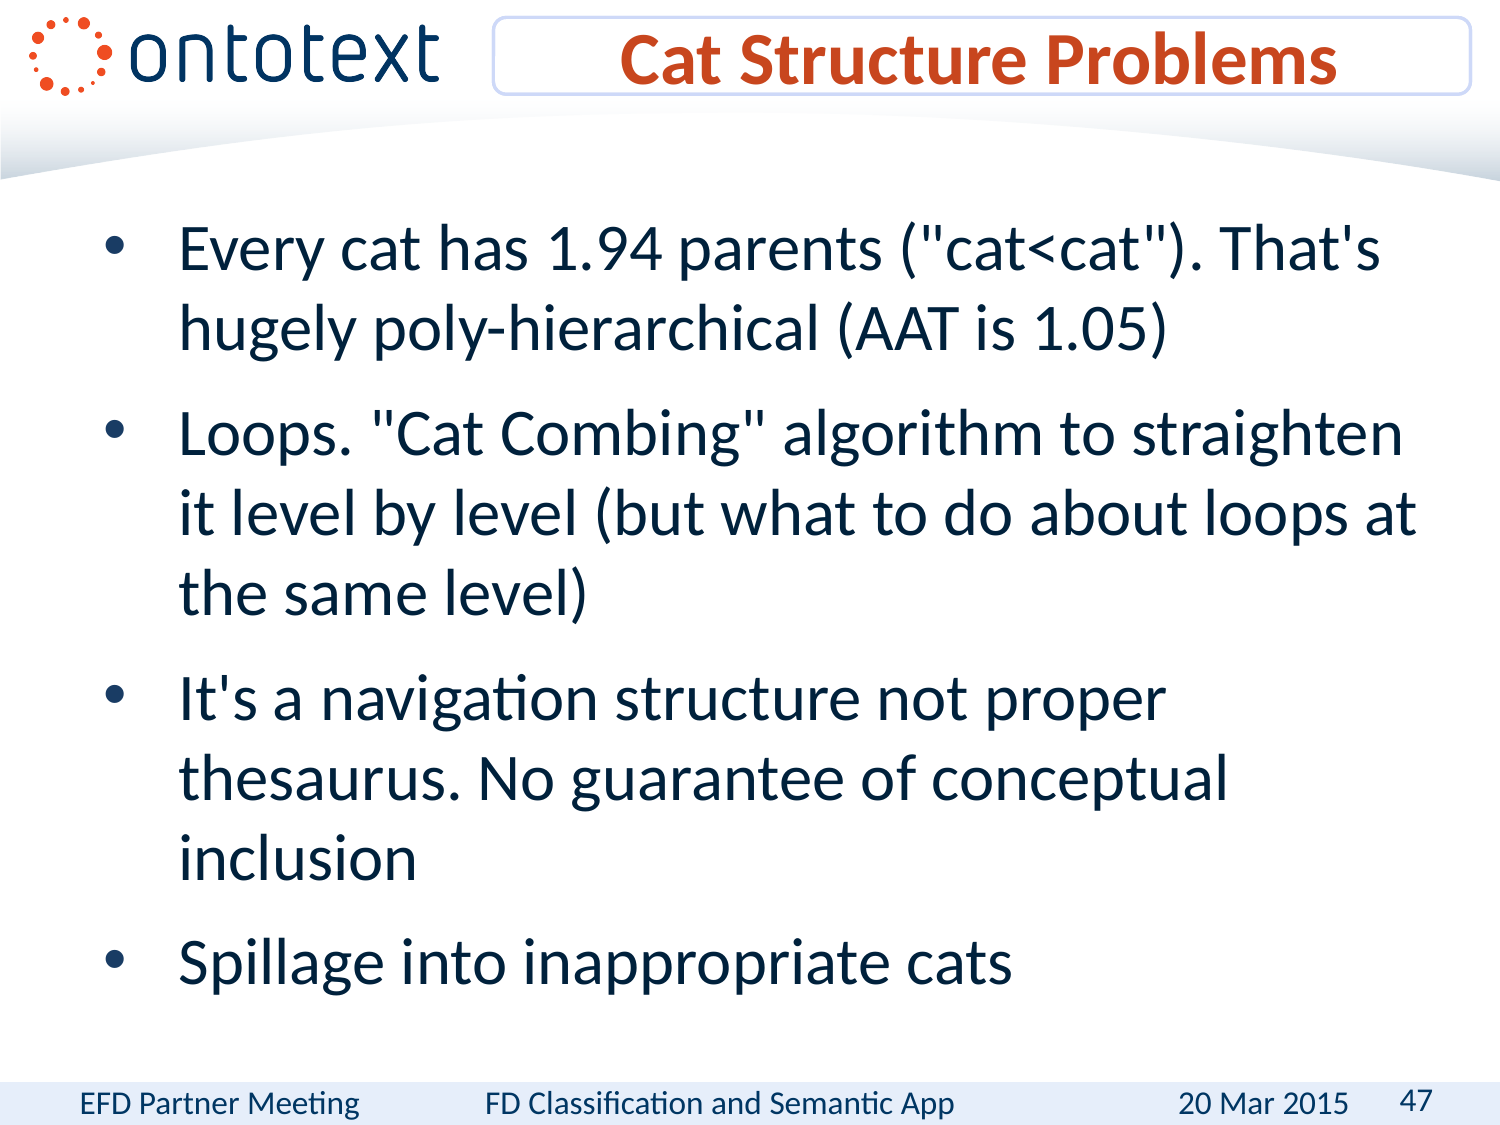

# Cat Structure Problems
Every cat has 1.94 parents ("cat<cat"). That's hugely poly-hierarchical (AAT is 1.05)
Loops. "Cat Combing" algorithm to straighten it level by level (but what to do about loops at the same level)
It's a navigation structure not proper thesaurus. No guarantee of conceptual inclusion
Spillage into inappropriate cats